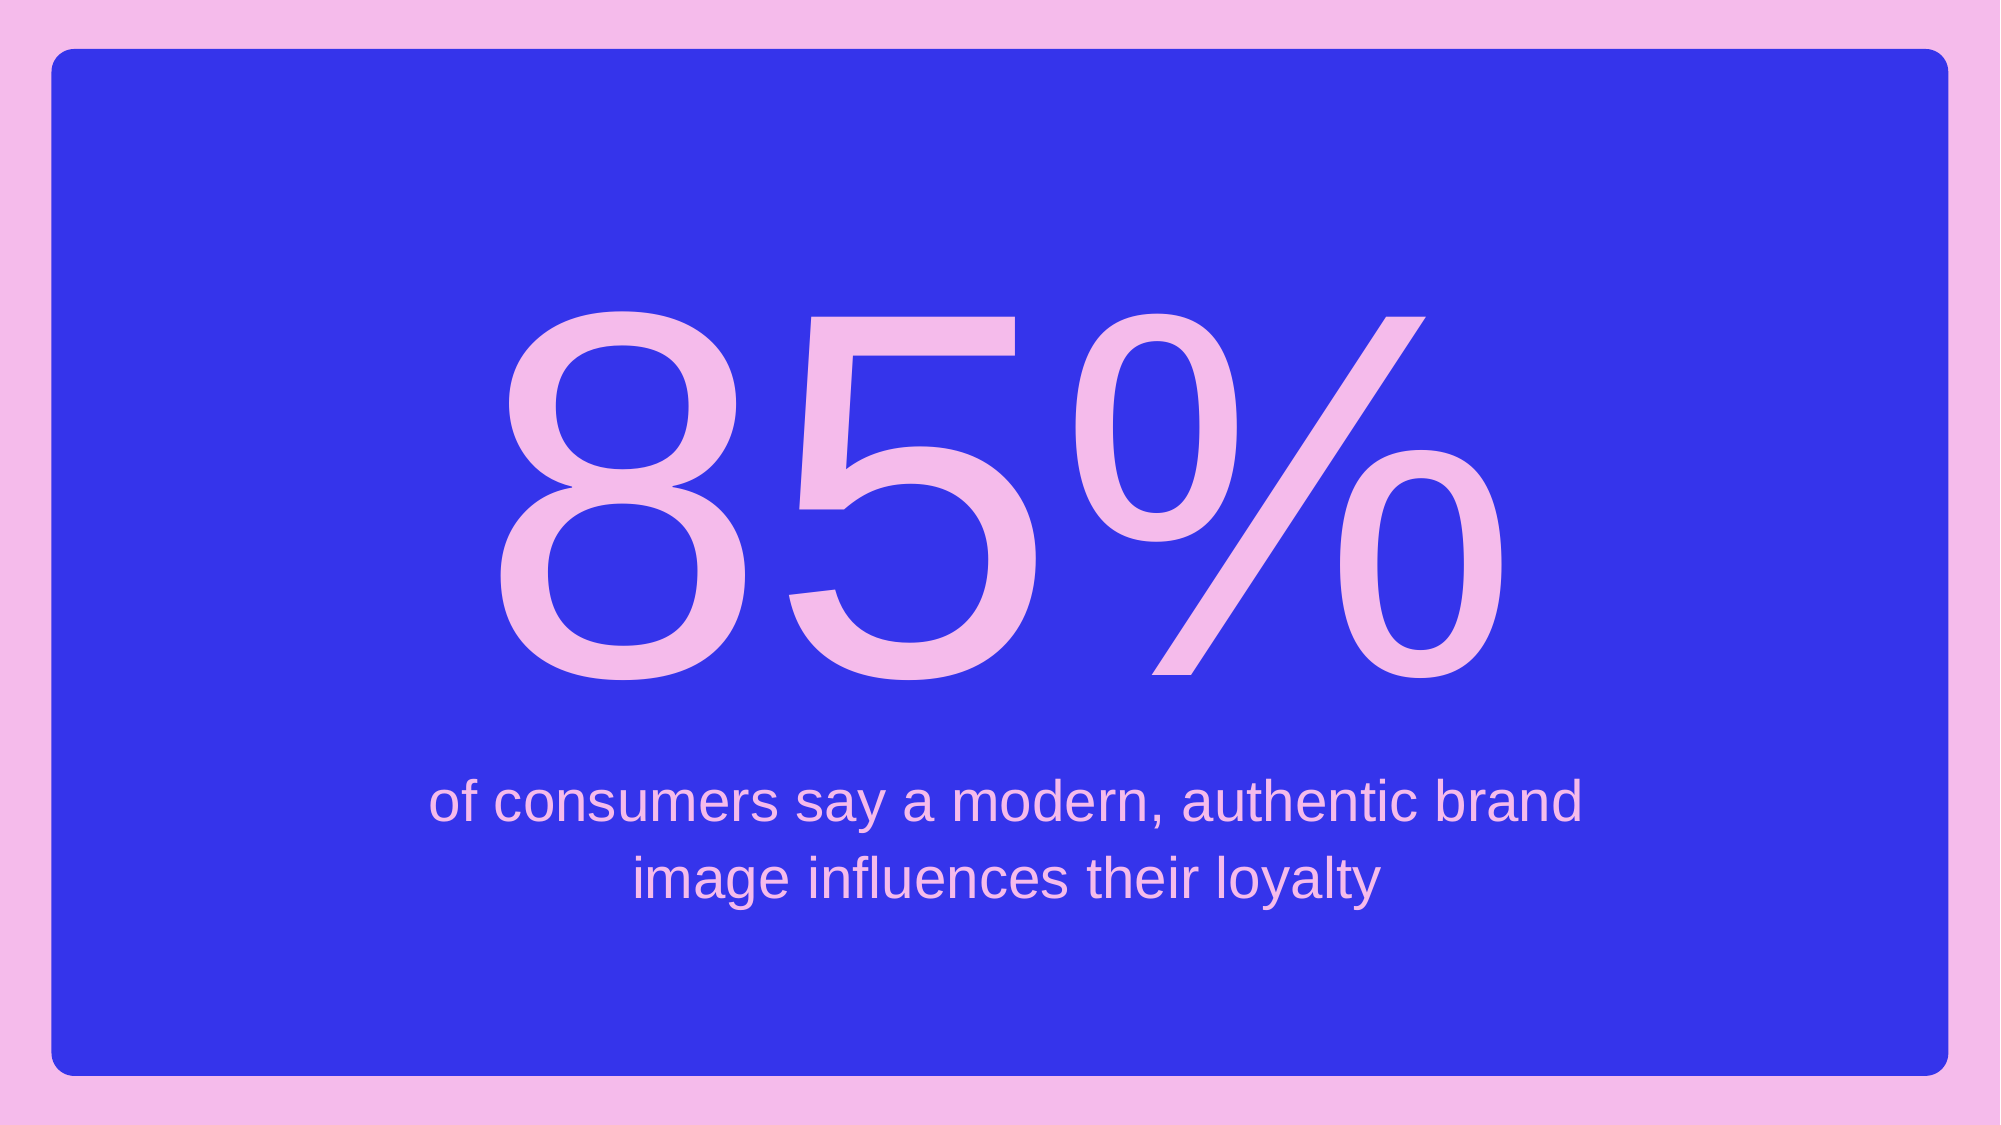

85%
# of consumers say a modern, authentic brand image influences their loyalty